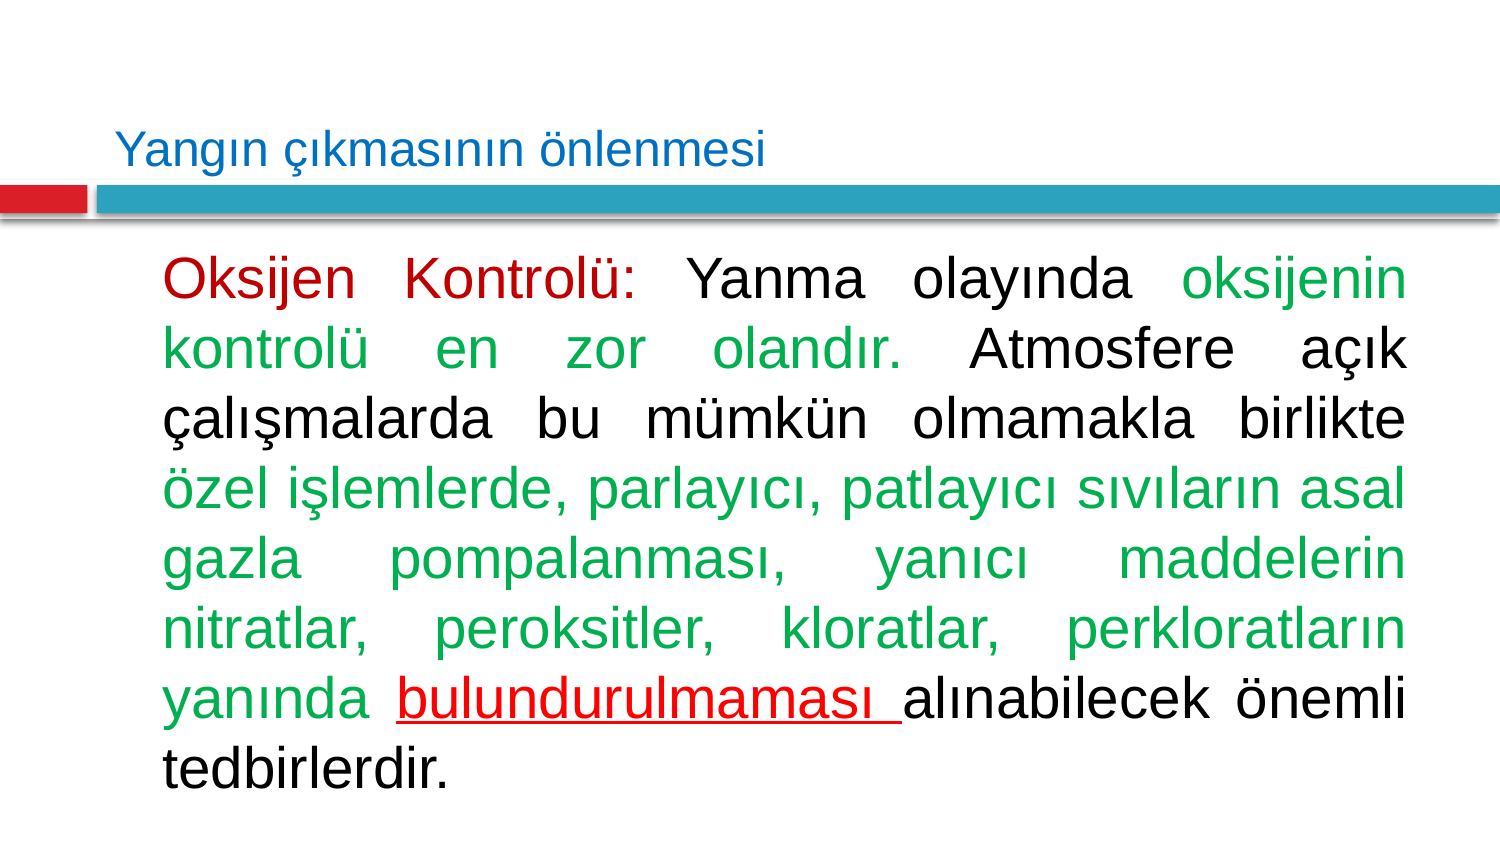

# Yangın çıkmasının önlenmesi
Oksijen Kontrolü: Yanma olayında oksijenin kontrolü en zor olandır. Atmosfere açık çalışmalarda bu mümkün olmamakla birlikte özel işlemlerde, parlayıcı, patlayıcı sıvıların asal gazla pompalanması, yanıcı maddelerin nitratlar, peroksitler, kloratlar, perkloratların yanında bulundurulmaması alınabilecek önemli tedbirlerdir.